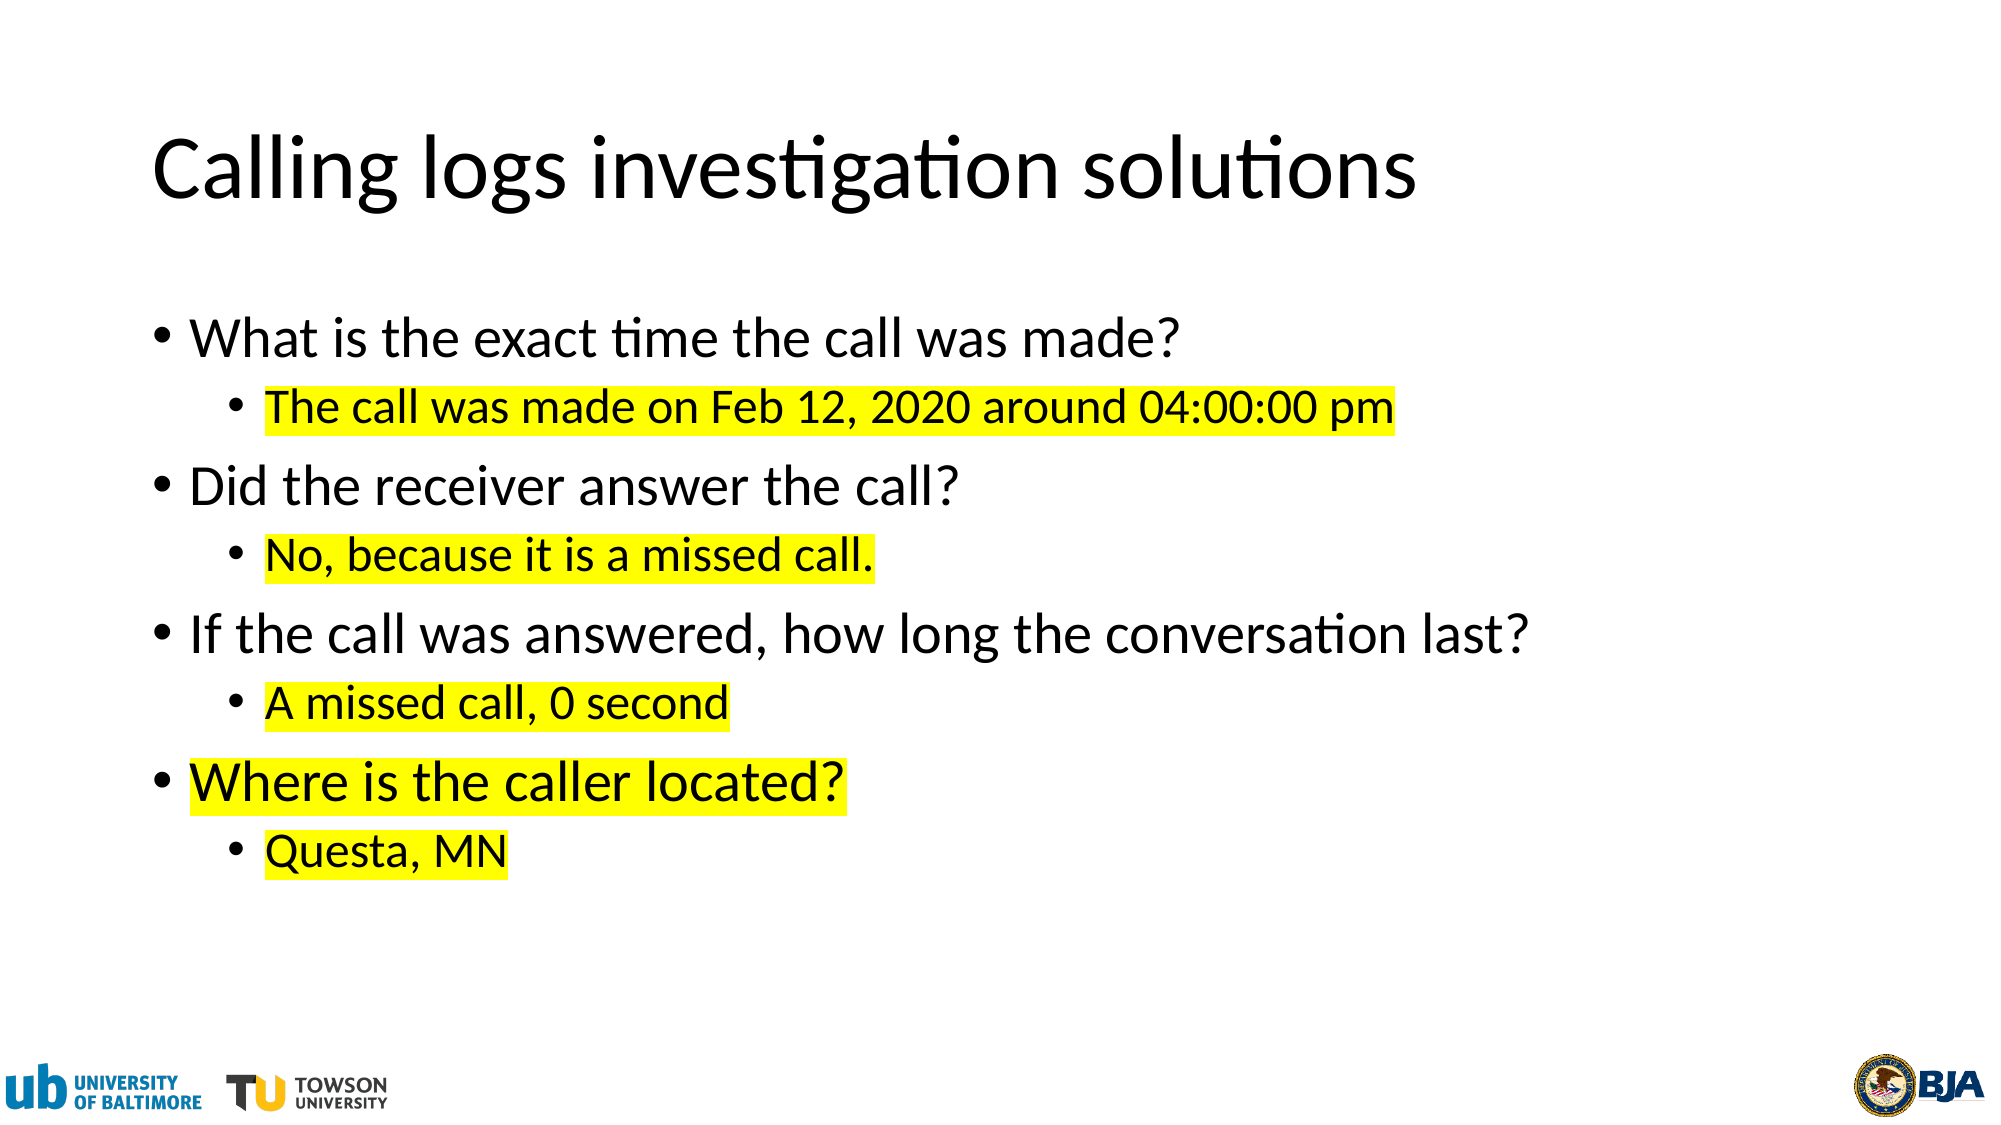

# Calling logs investigation solutions
What is the exact time the call was made?
The call was made on Feb 12, 2020 around 04:00:00 pm
Did the receiver answer the call?
No, because it is a missed call.
If the call was answered, how long the conversation last?
A missed call, 0 second
Where is the caller located?
Questa, MN